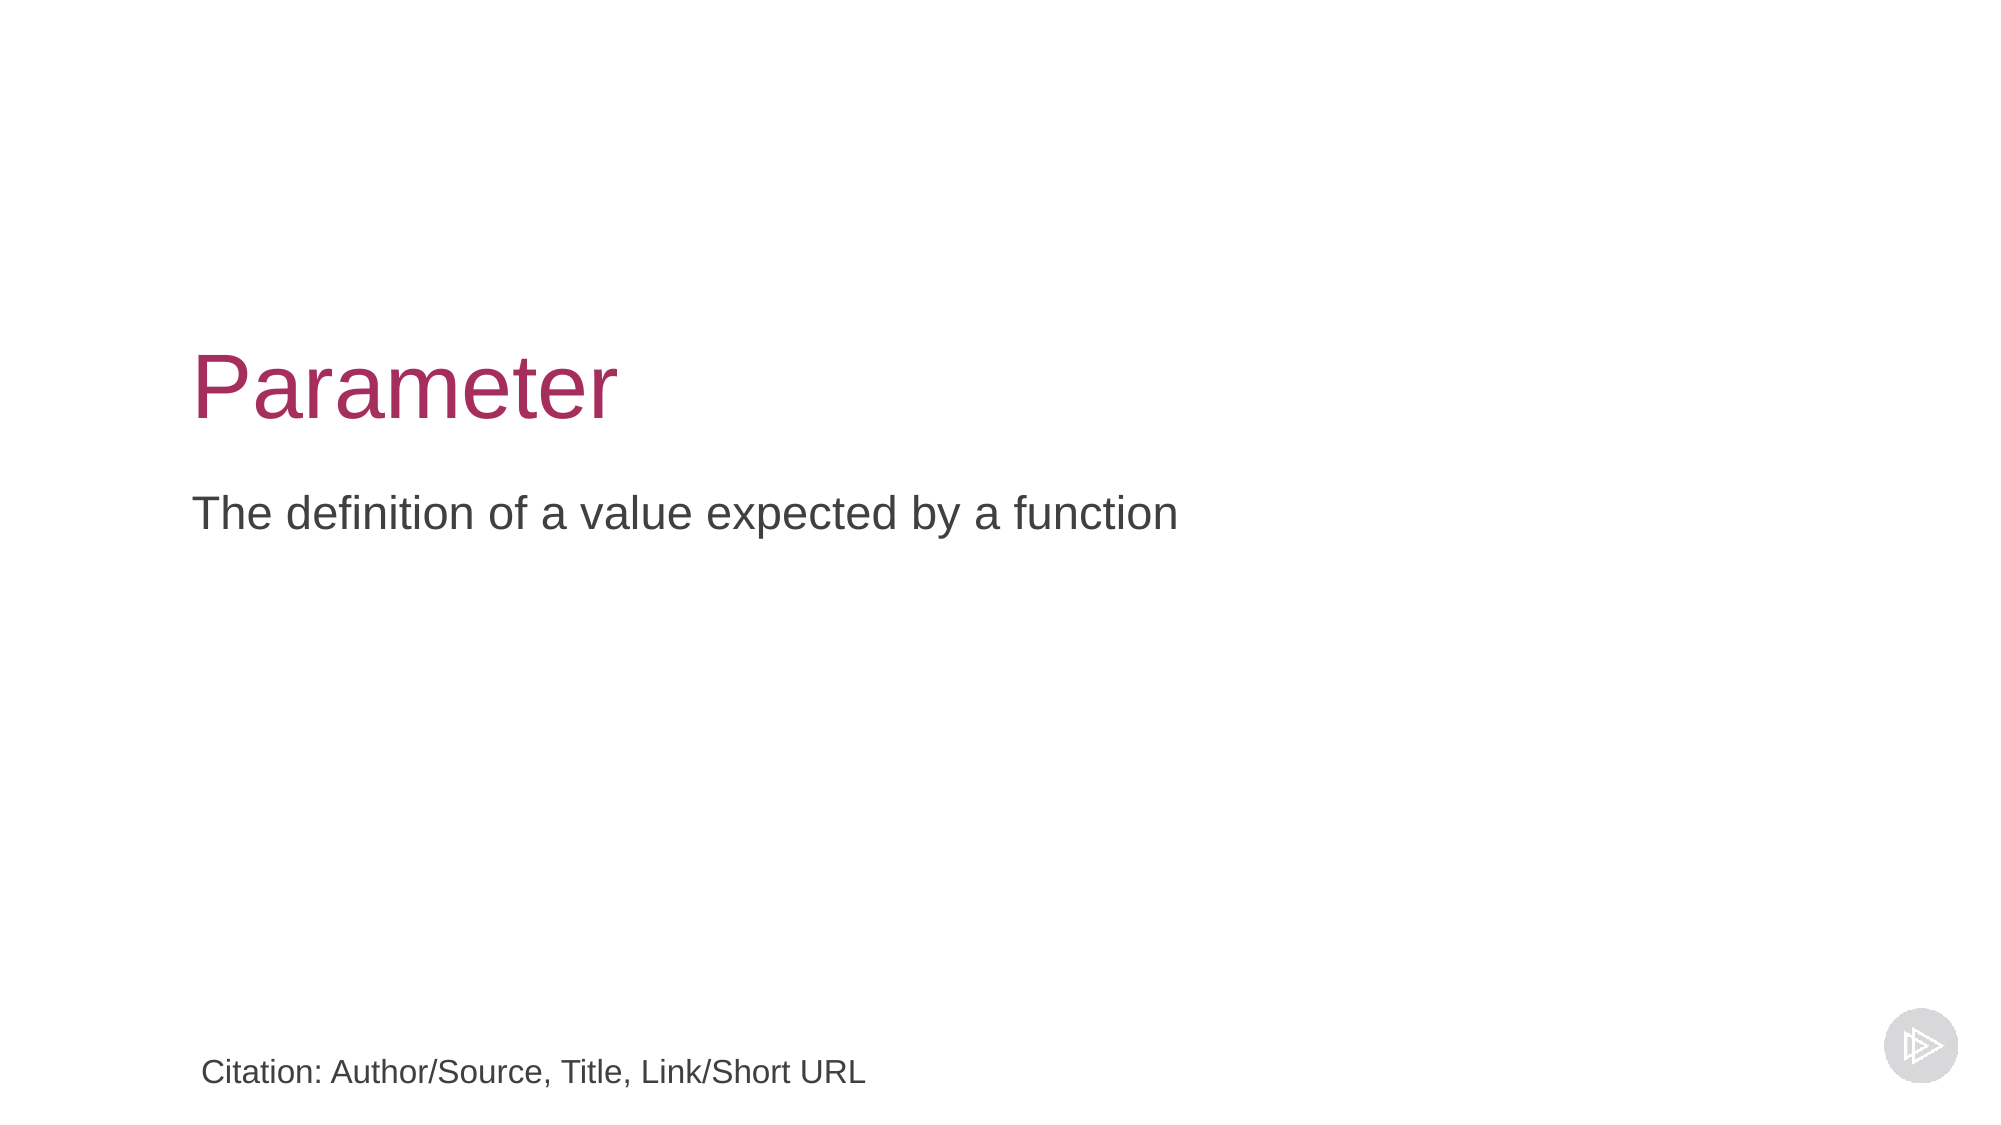

# Parameter
The definition of a value expected by a function
Citation: Author/Source, Title, Link/Short URL